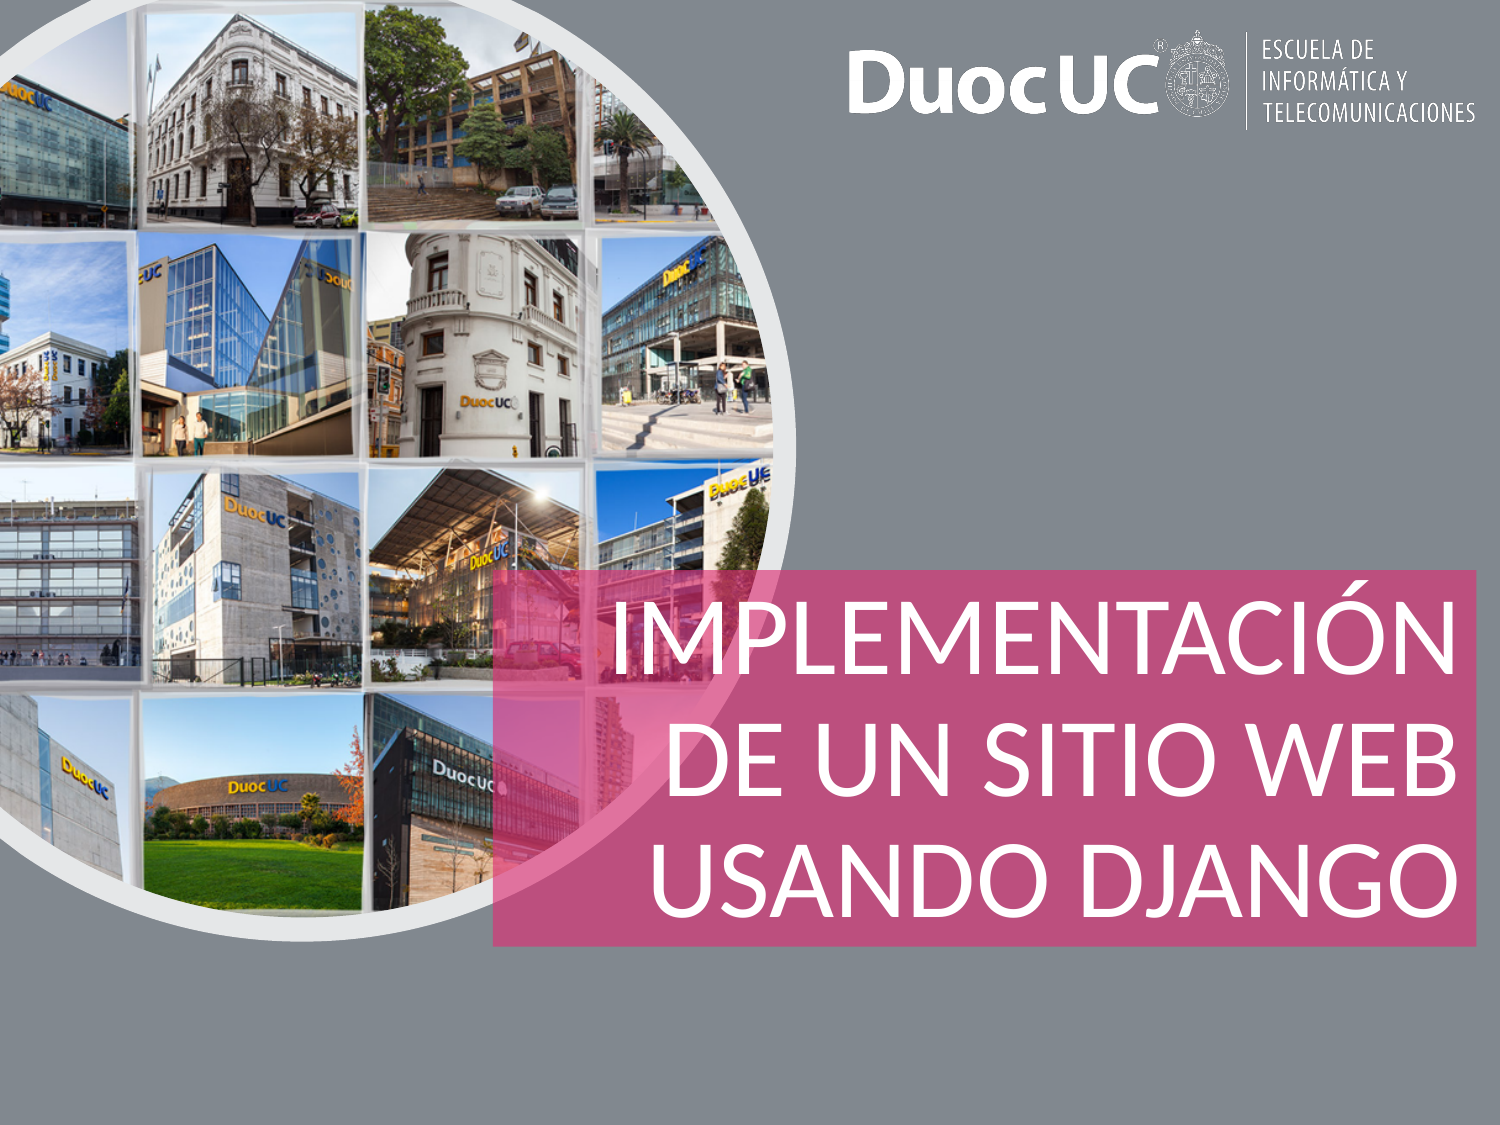

# IMPLEMENTACIÓN DE UN SITIO WEB USANDO DJANGO